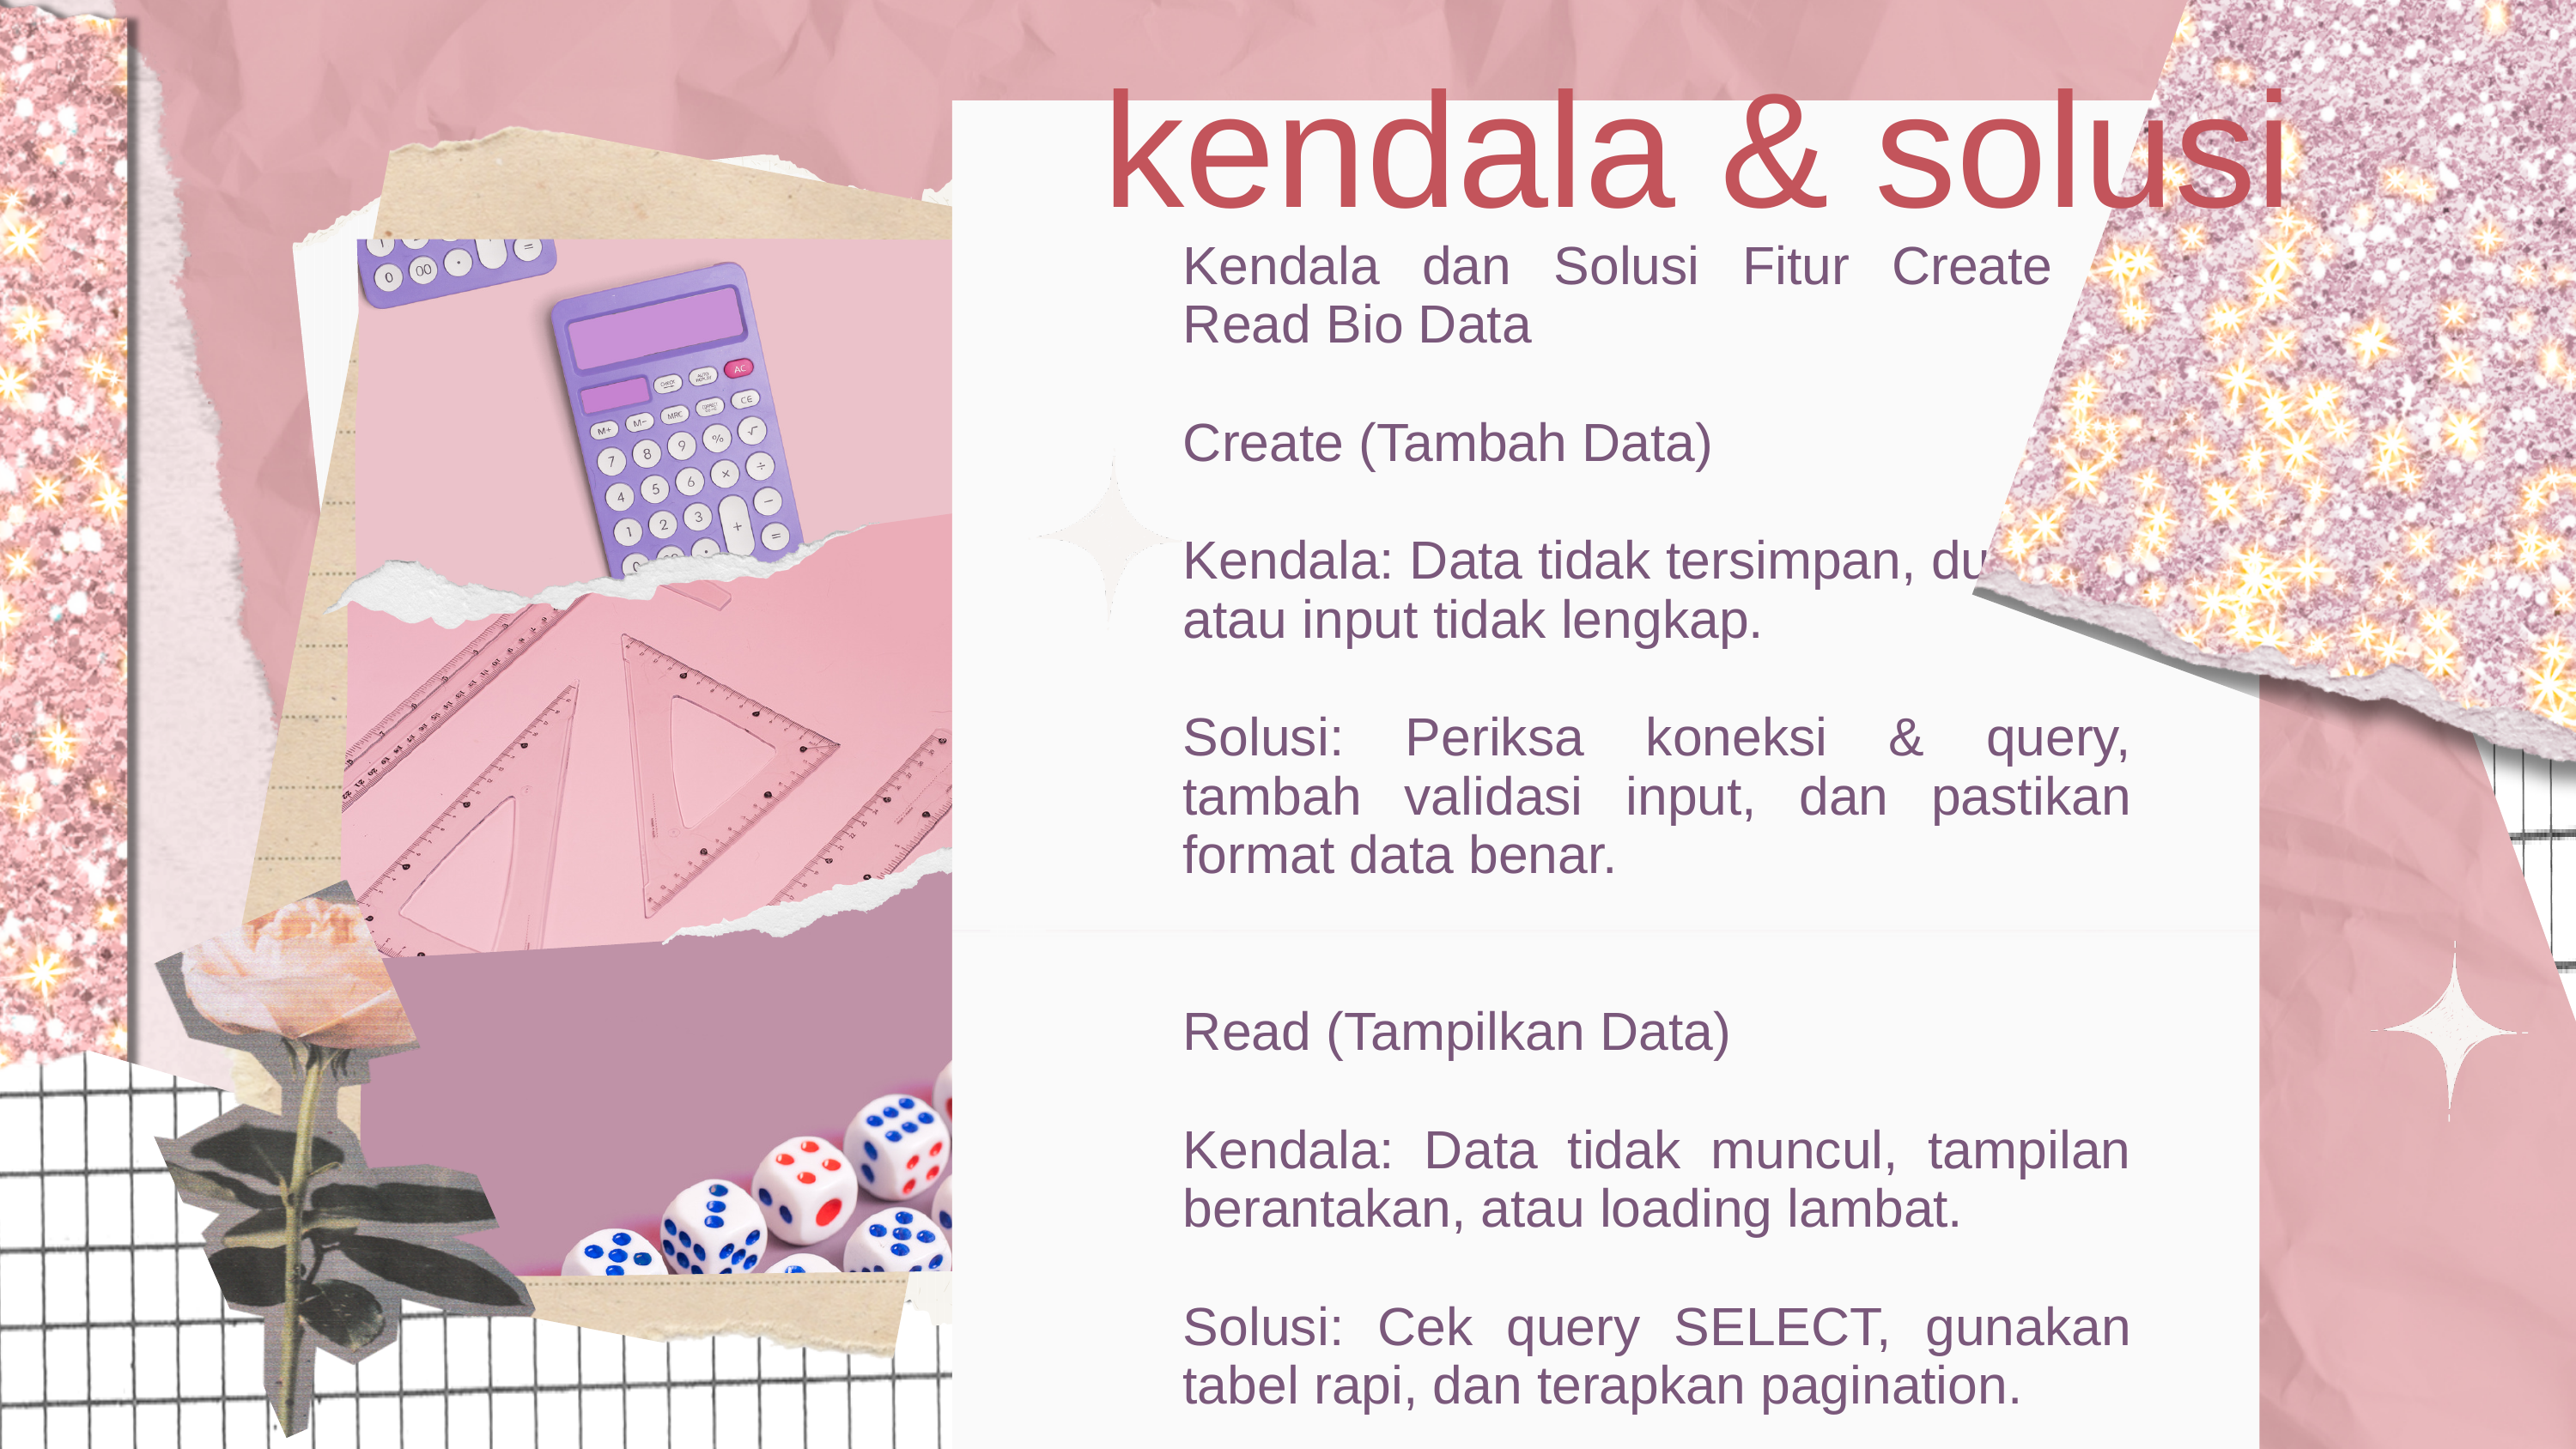

kendala & solusi

Kendala dan Solusi Fitur Create & Read Bio Data

Create (Tambah Data)

Kendala: Data tidak tersimpan, duplikat, atau input tidak lengkap.

Solusi: Periksa koneksi & query, tambah validasi input, dan pastikan format data benar.

Read (Tampilkan Data)

Kendala: Data tidak muncul, tampilan berantakan, atau loading lambat.

Solusi: Cek query SELECT, gunakan tabel rapi, dan terapkan pagination.